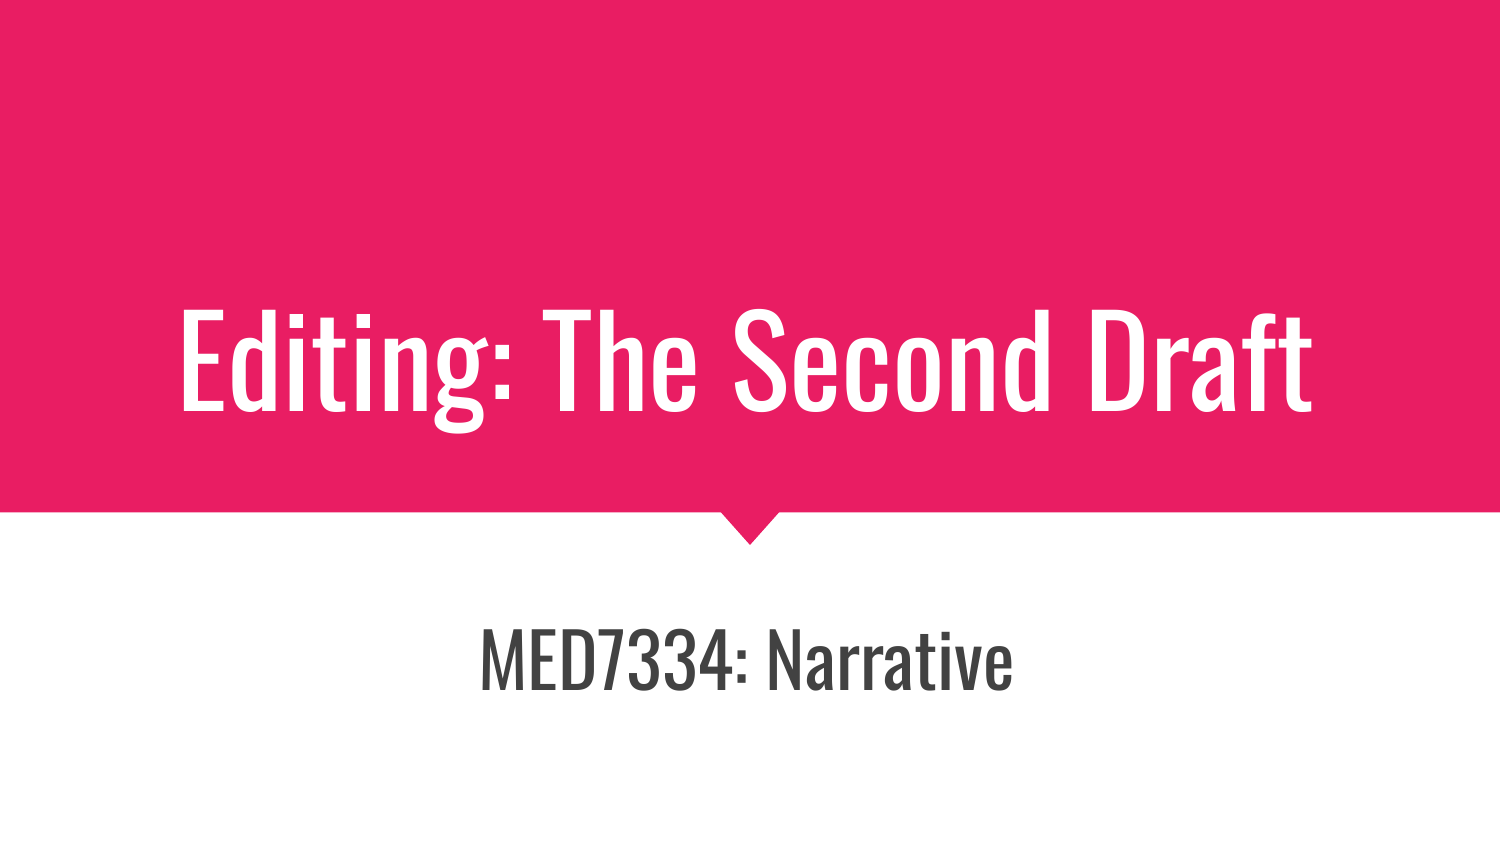

# Editing: The Second Draft
MED7334: Narrative